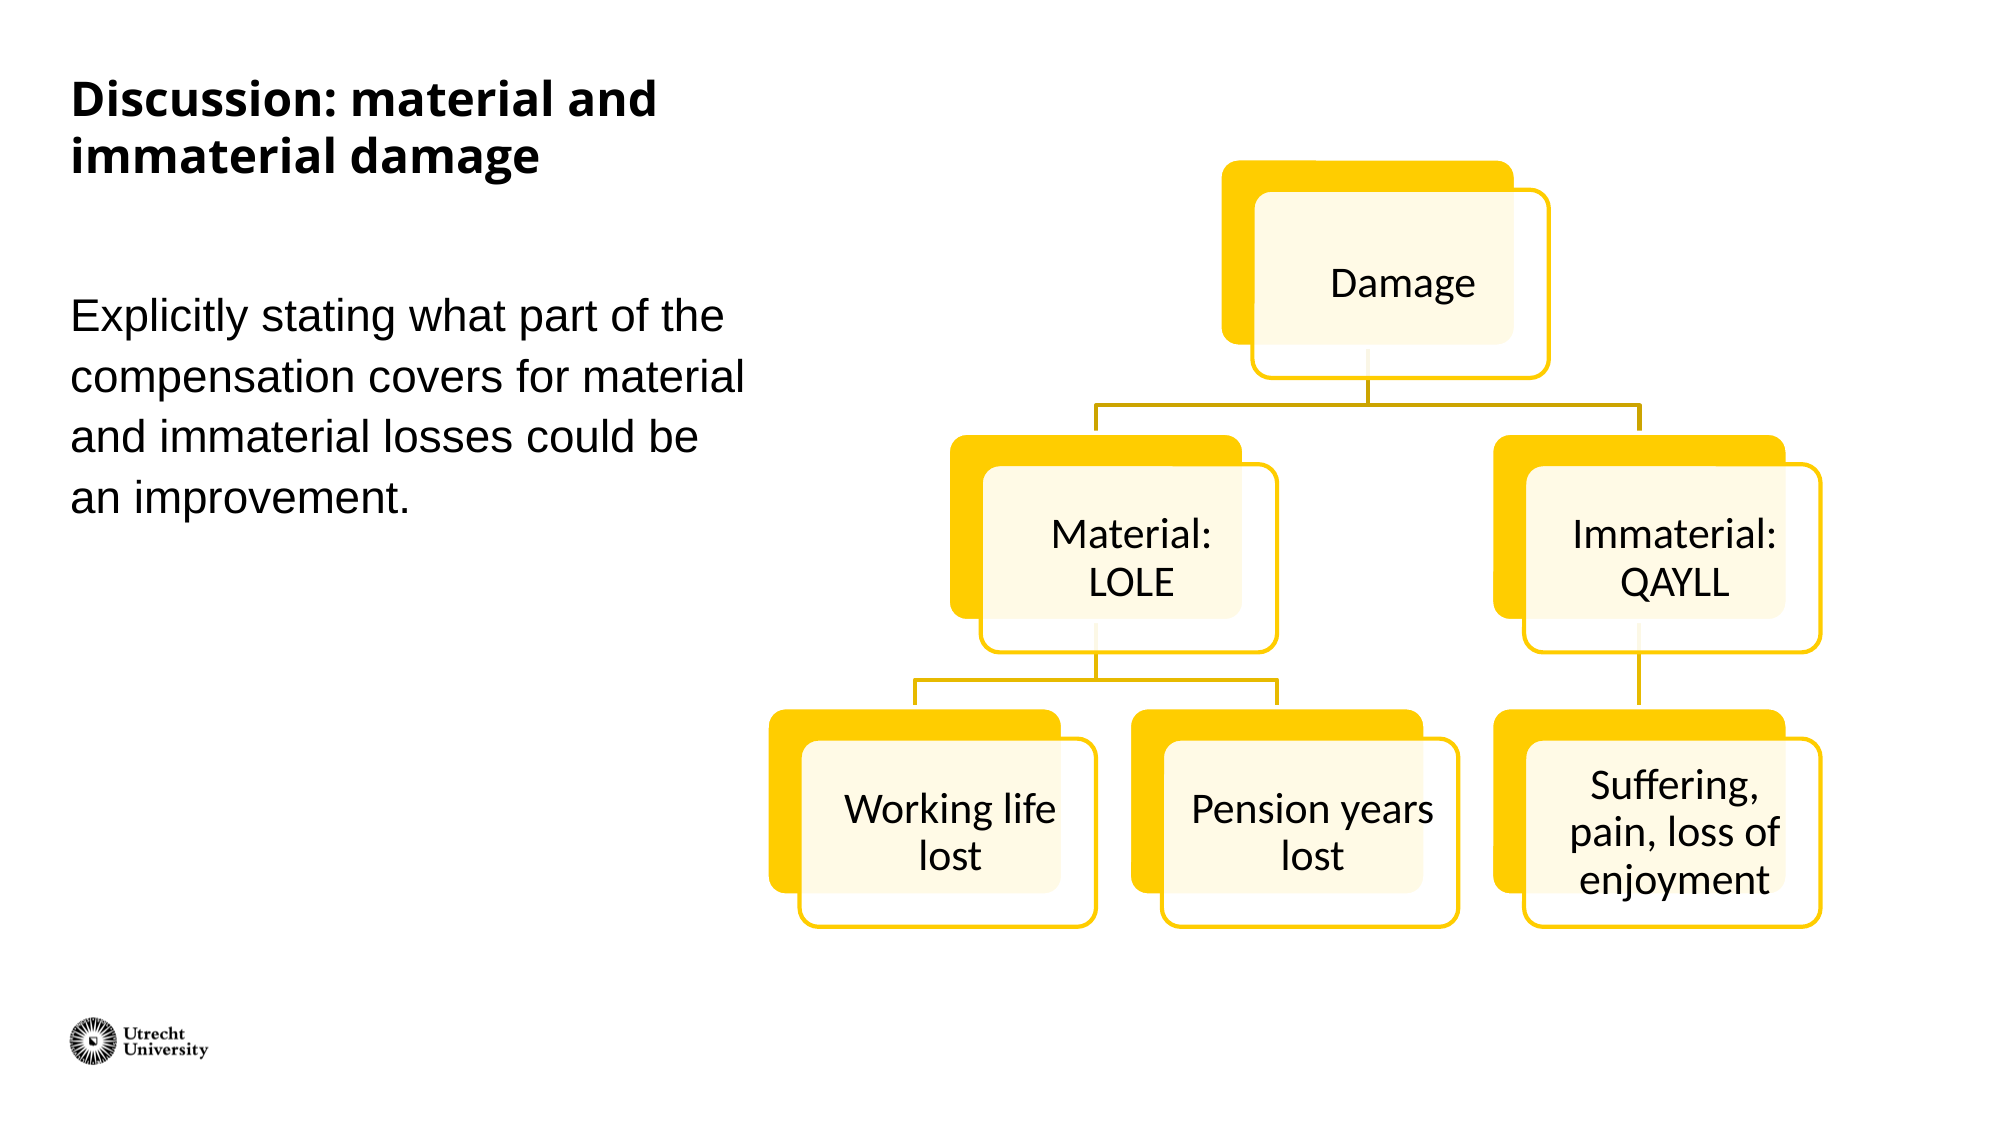

# Discussion: material and immaterial damage
Damage
Material:
LOLE
Working life lost
Pension years lost
Immaterial:
QAYLL
Suffering, pain, loss of enjoyment
Explicitly stating what part of the compensation covers for material and immaterial losses could be an improvement.